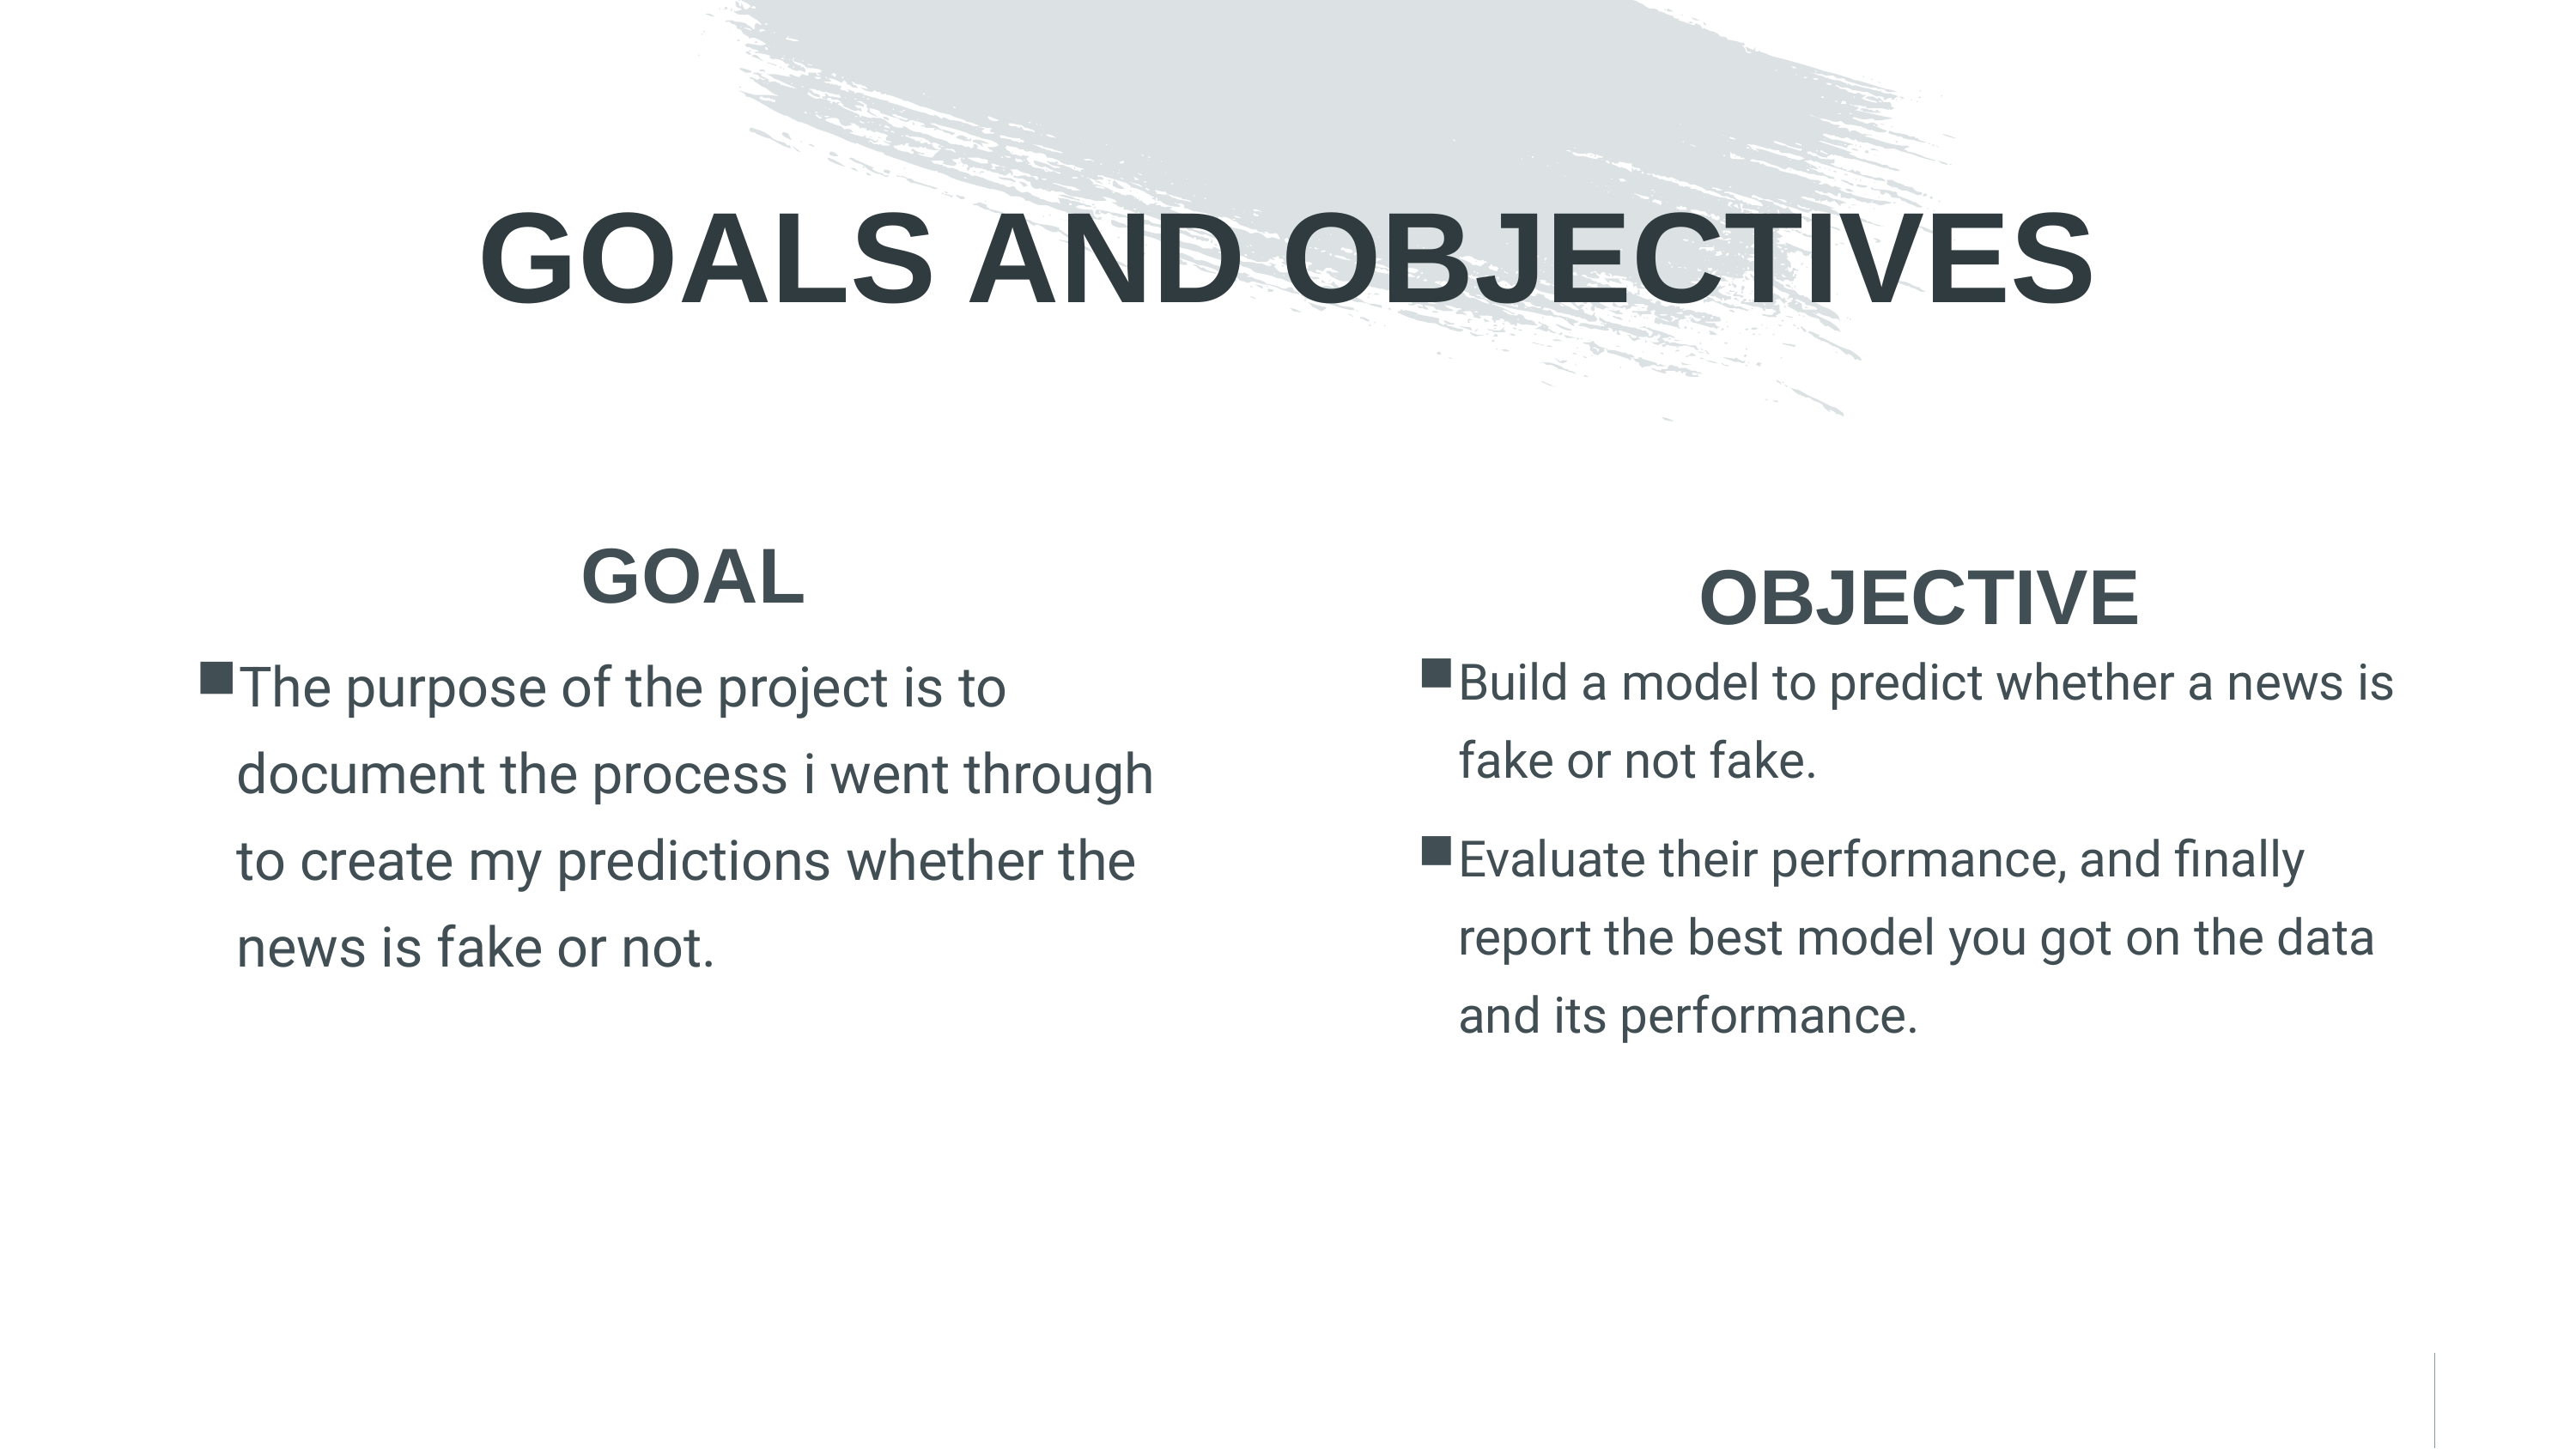

# GOALS AND OBJECTIVES
GOAL
OBJECTIVE

The purpose of the project is to document the process i went through to create my predictions whether the news is fake or not.
Build a model to predict whether a news is fake or not fake.
Evaluate their performance, and finally report the best model you got on the data and its performance.
8